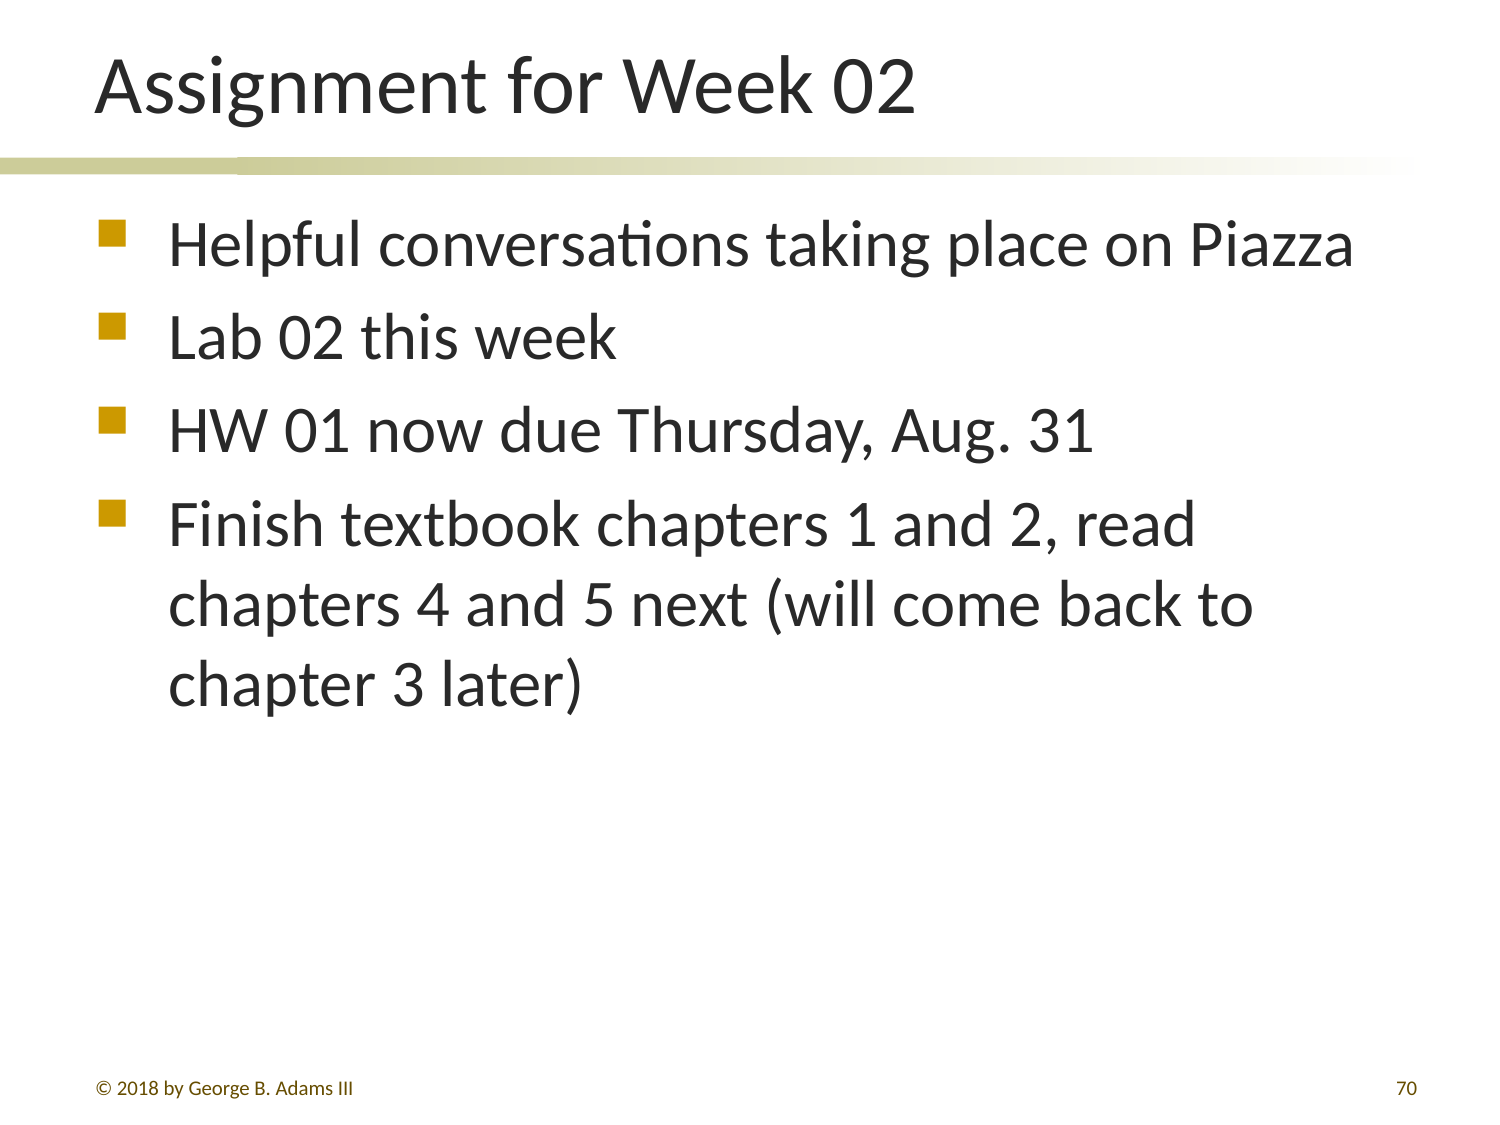

# Assignment for Week 02
Helpful conversations taking place on Piazza
Lab 02 this week
HW 01 now due Thursday, Aug. 31
Finish textbook chapters 1 and 2, read
chapters 4 and 5 next (will come back to chapter 3 later)
© 2018 by George B. Adams III
70